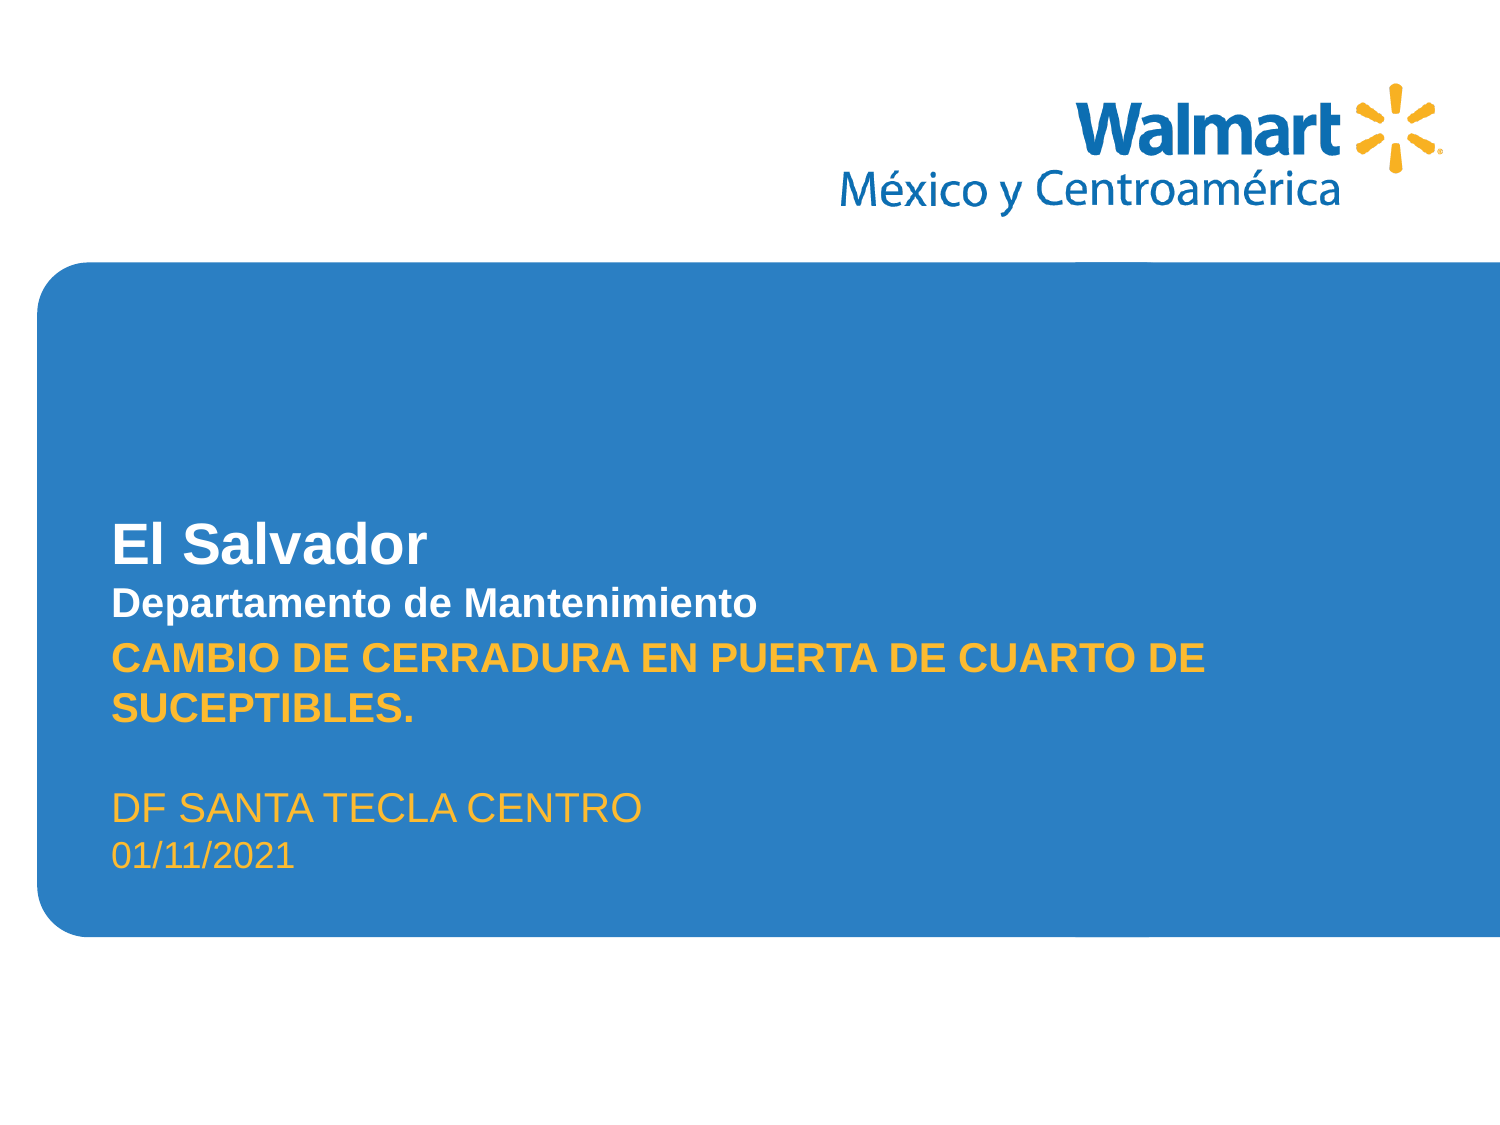

CAMBIO DE CERRADURA EN PUERTA DE CUARTO DE  SUCEPTIBLES.

DF SANTA TECLA CENTRO
01/11/2021

# El Salvador Departamento de Mantenimiento